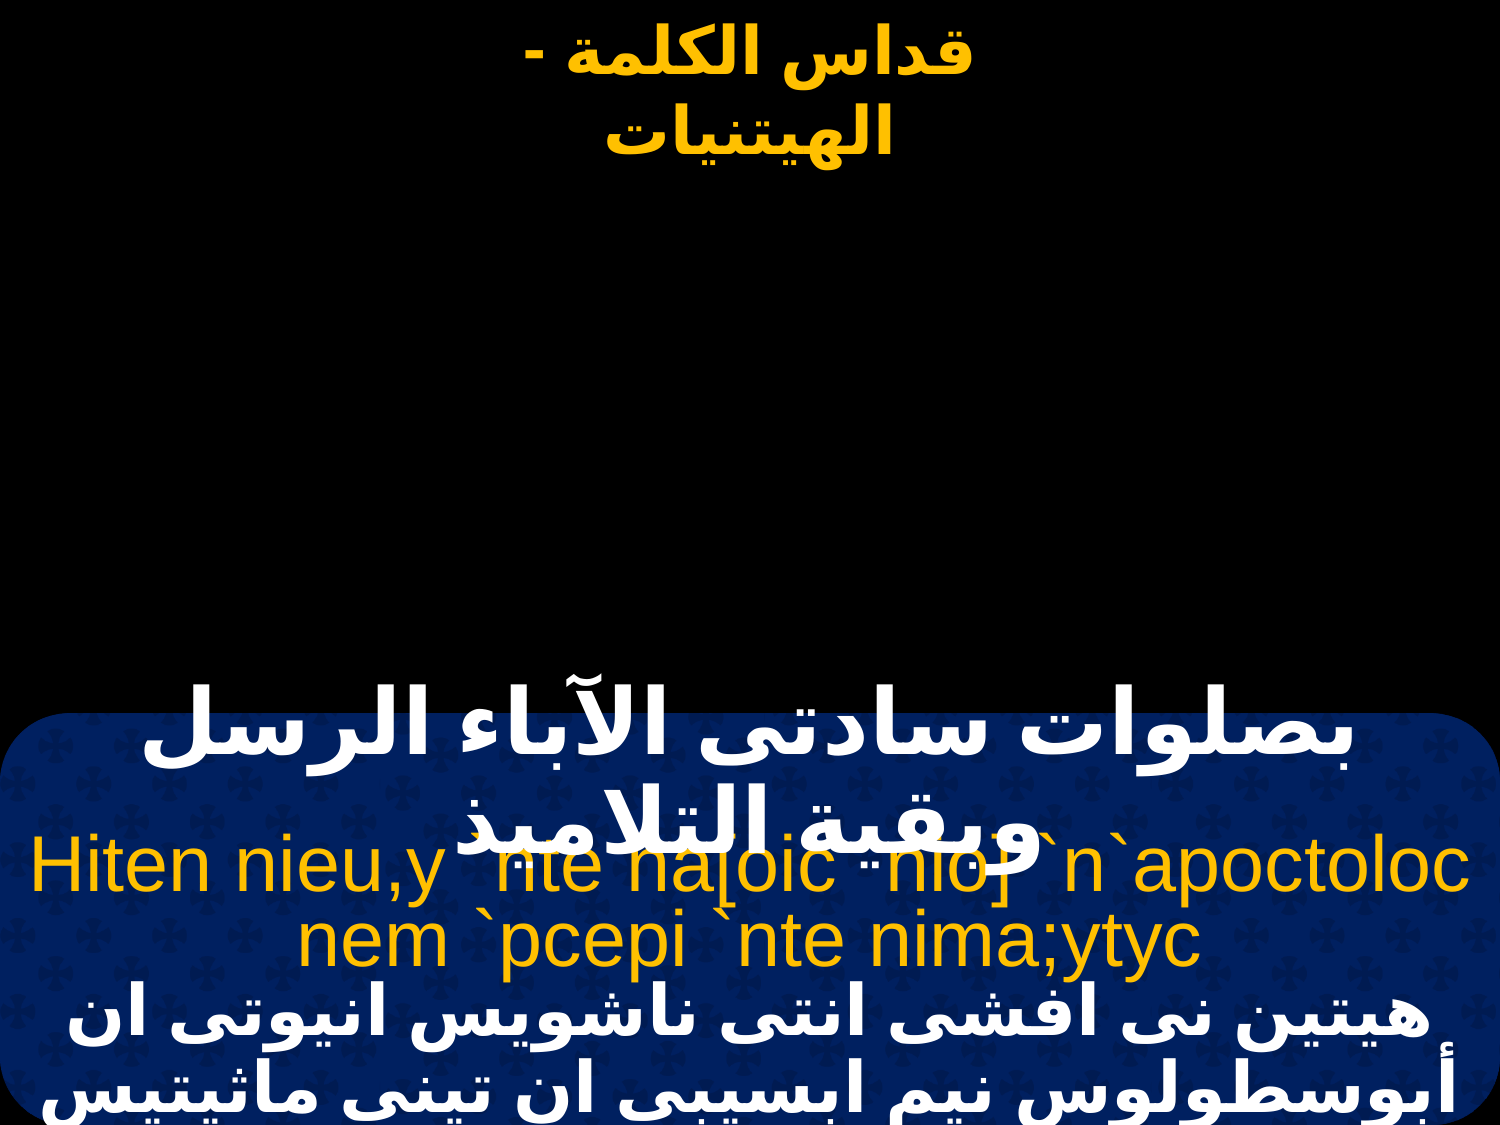

# الرسل
بصلوات سادتى الآباء الرسل وبقية التلاميذ
Hiten nieu,y `nte na[oic `nio] `n`apoctoloc nem `pcepi `nte nima;ytyc
هيتين نى افشى انتى ناشويس انيوتى ان أبوسطولوس نيم ابسيبى ان تينى ماثيتيس